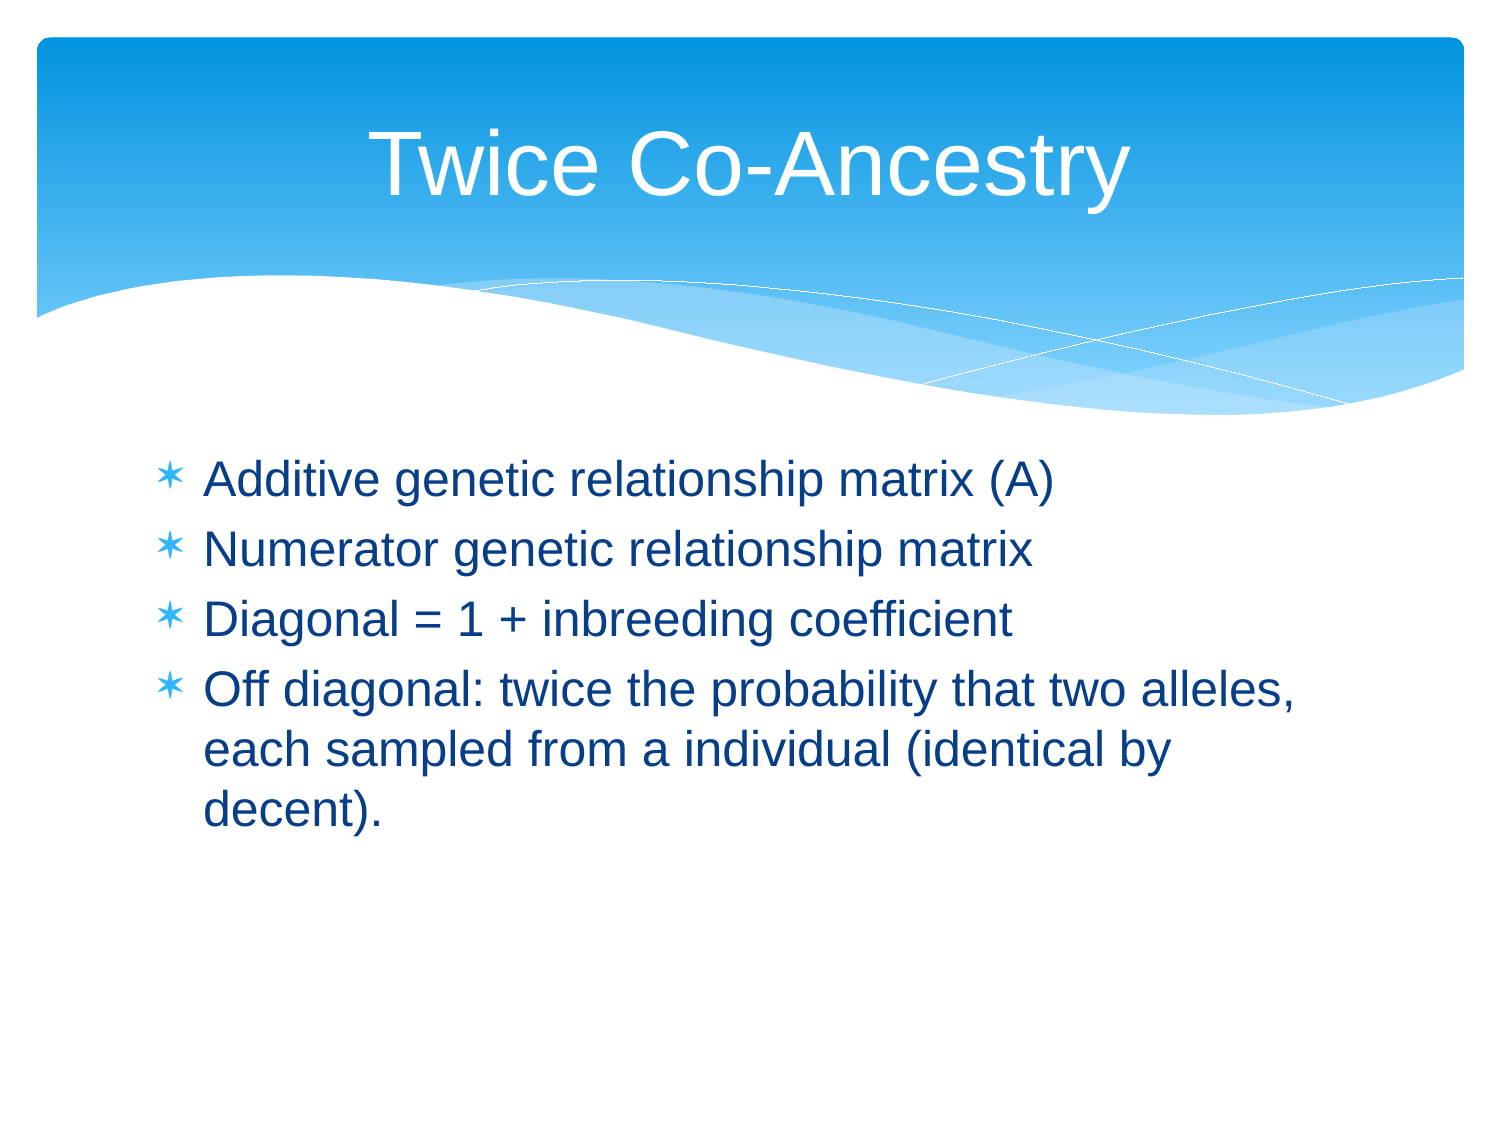

# Twice Co-Ancestry
Additive genetic relationship matrix (A)
Numerator genetic relationship matrix
Diagonal = 1 + inbreeding coefficient
Off diagonal: twice the probability that two alleles, each sampled from a individual (identical by decent).